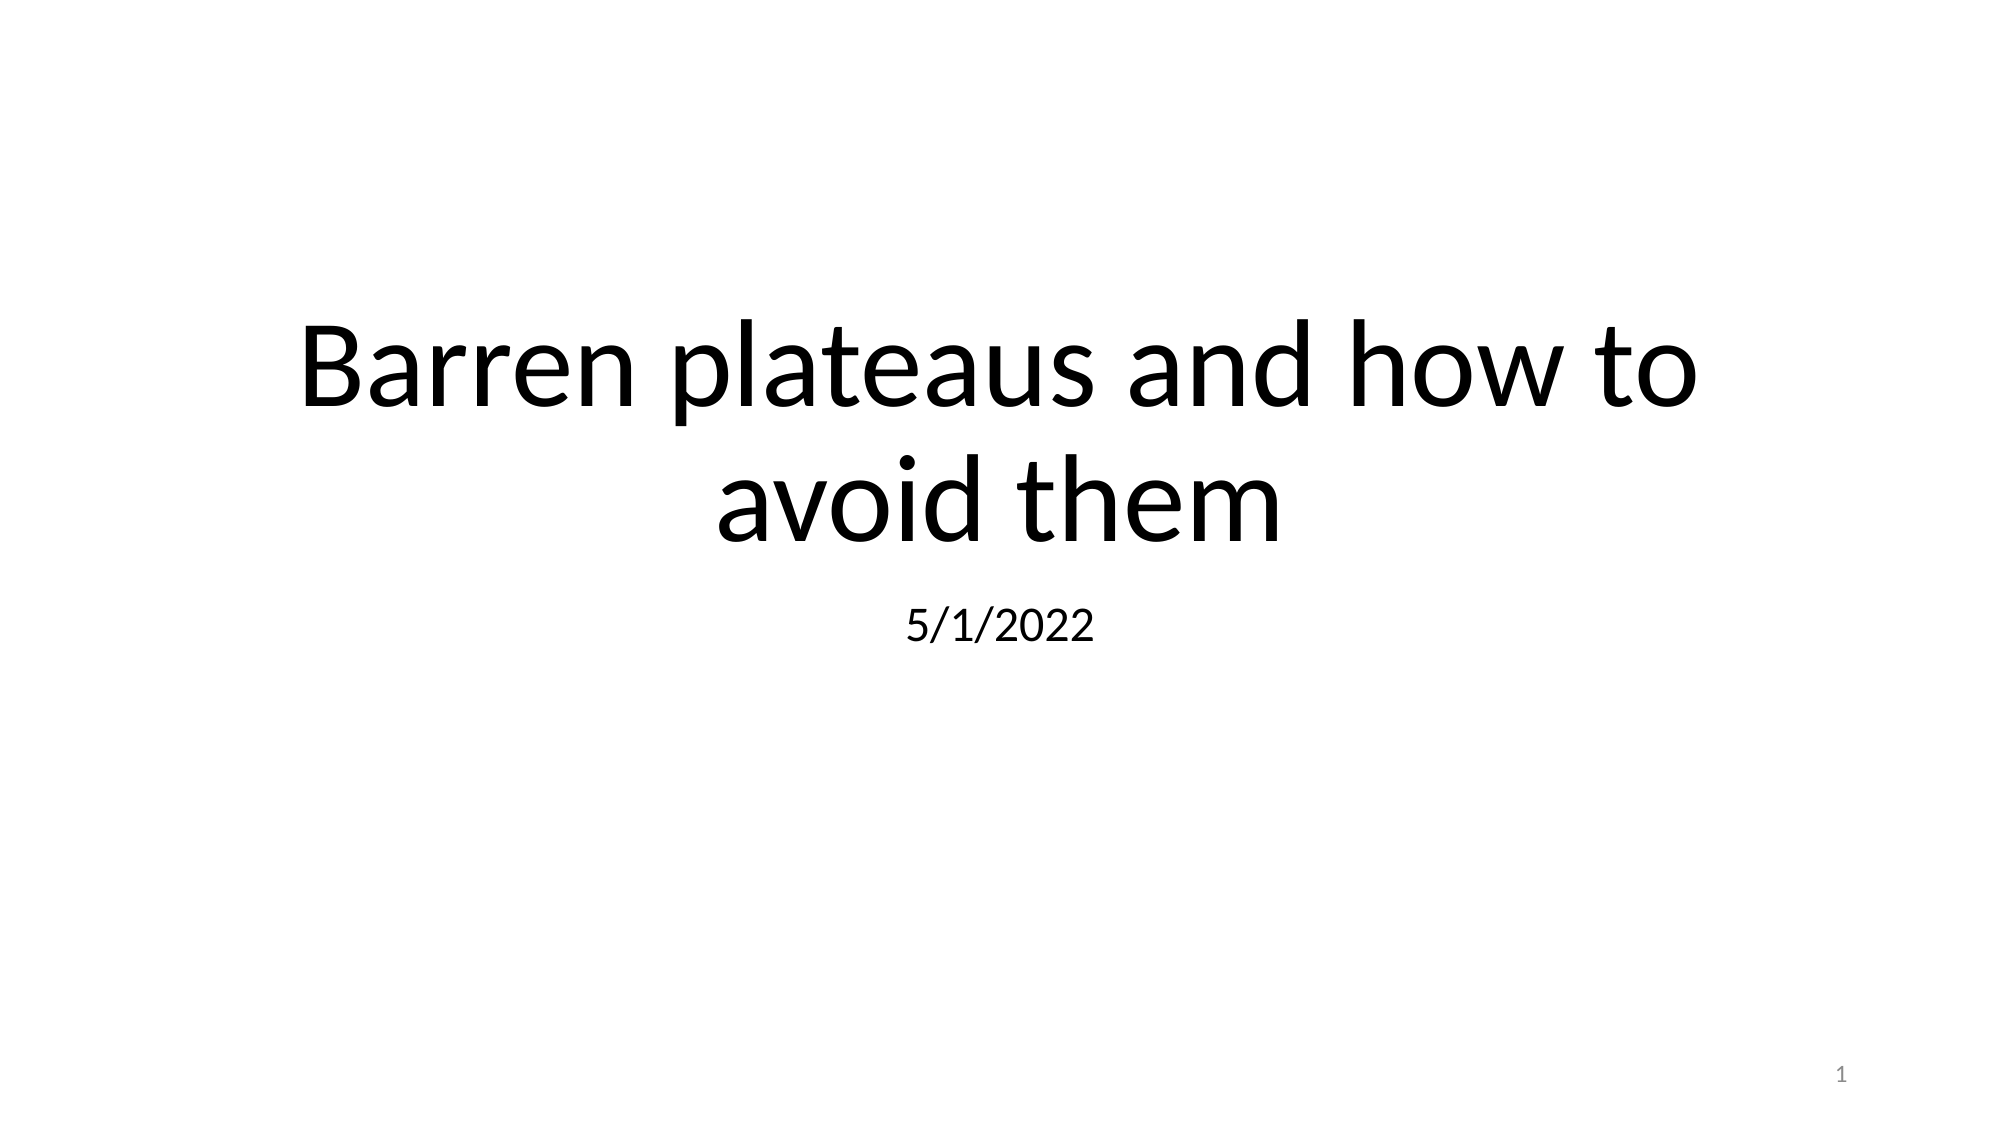

# Barren plateaus and how to avoid them
5/1/2022
1